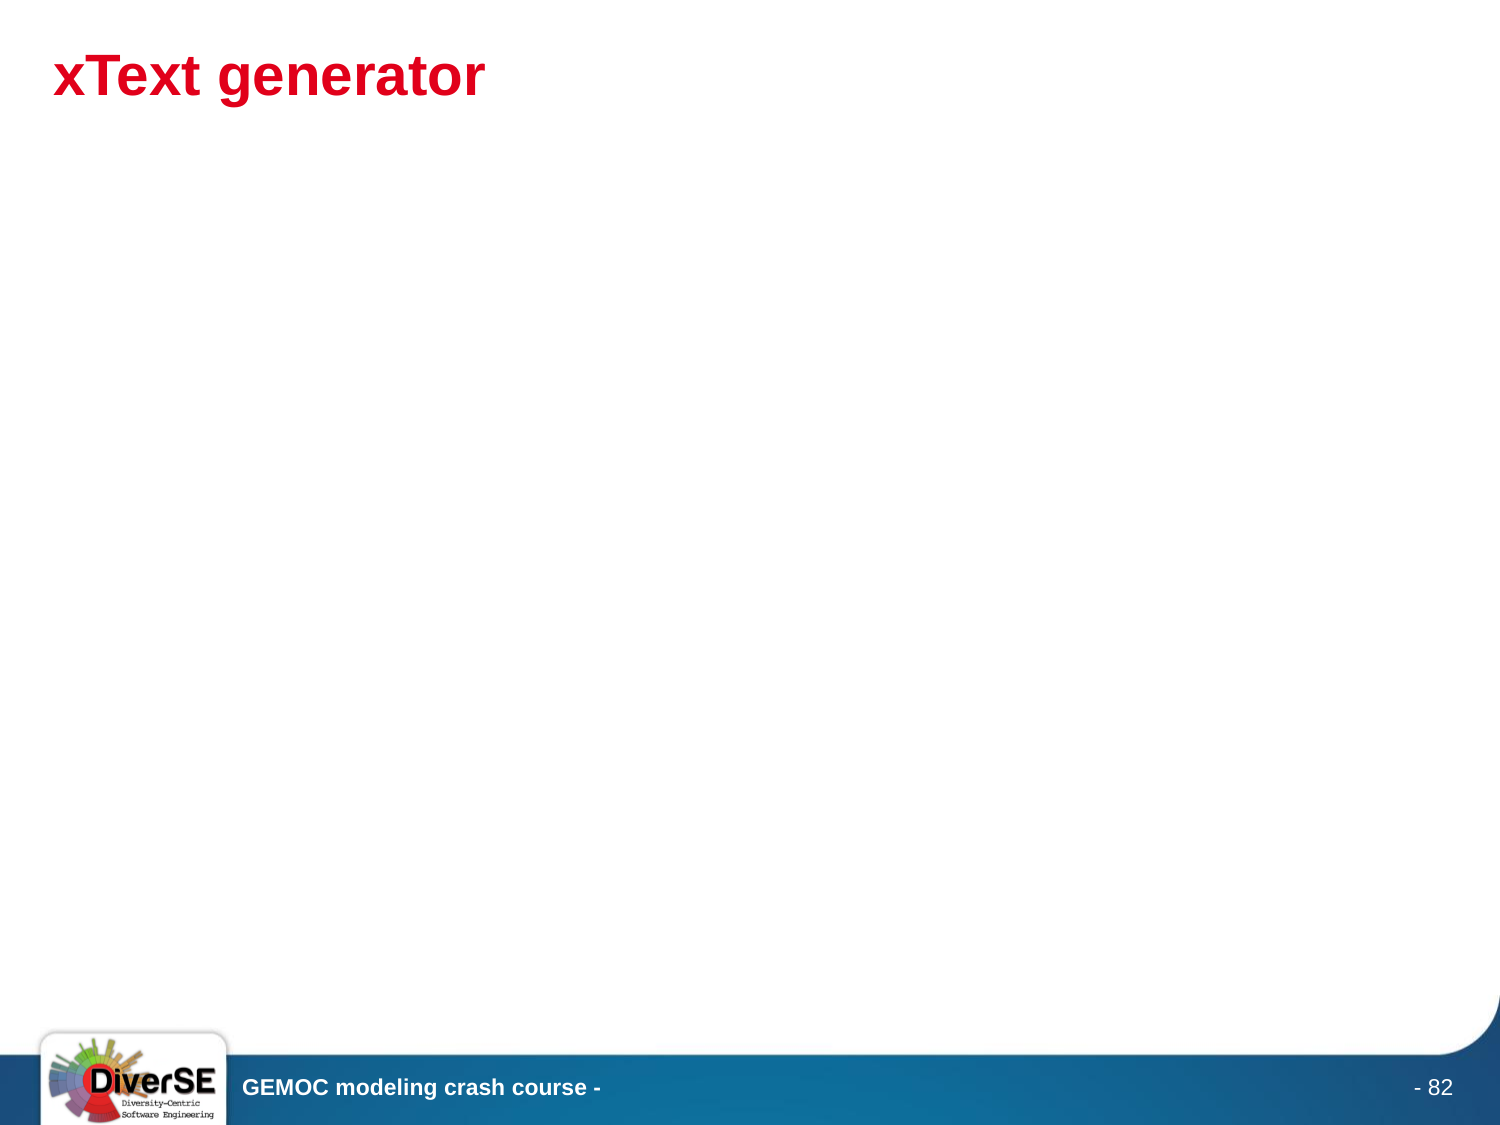

# xText generator

GEMOC modeling crash course -
- 82